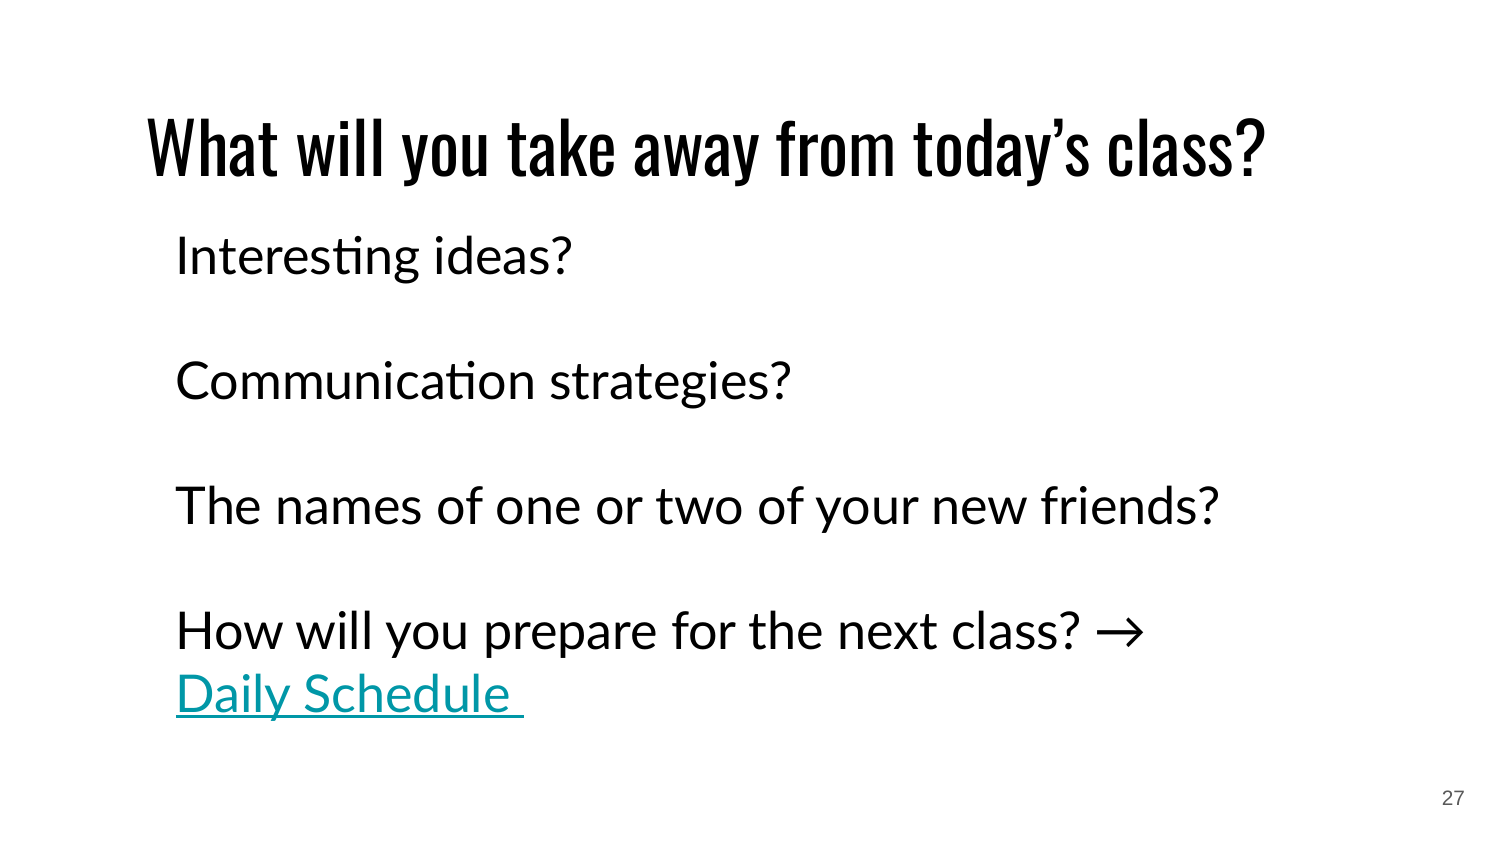

What will you take away from today’s class?
Interesting ideas?

Communication strategies?

The names of one or two of your new friends?

How will you prepare for the next class? →Daily Schedule

27